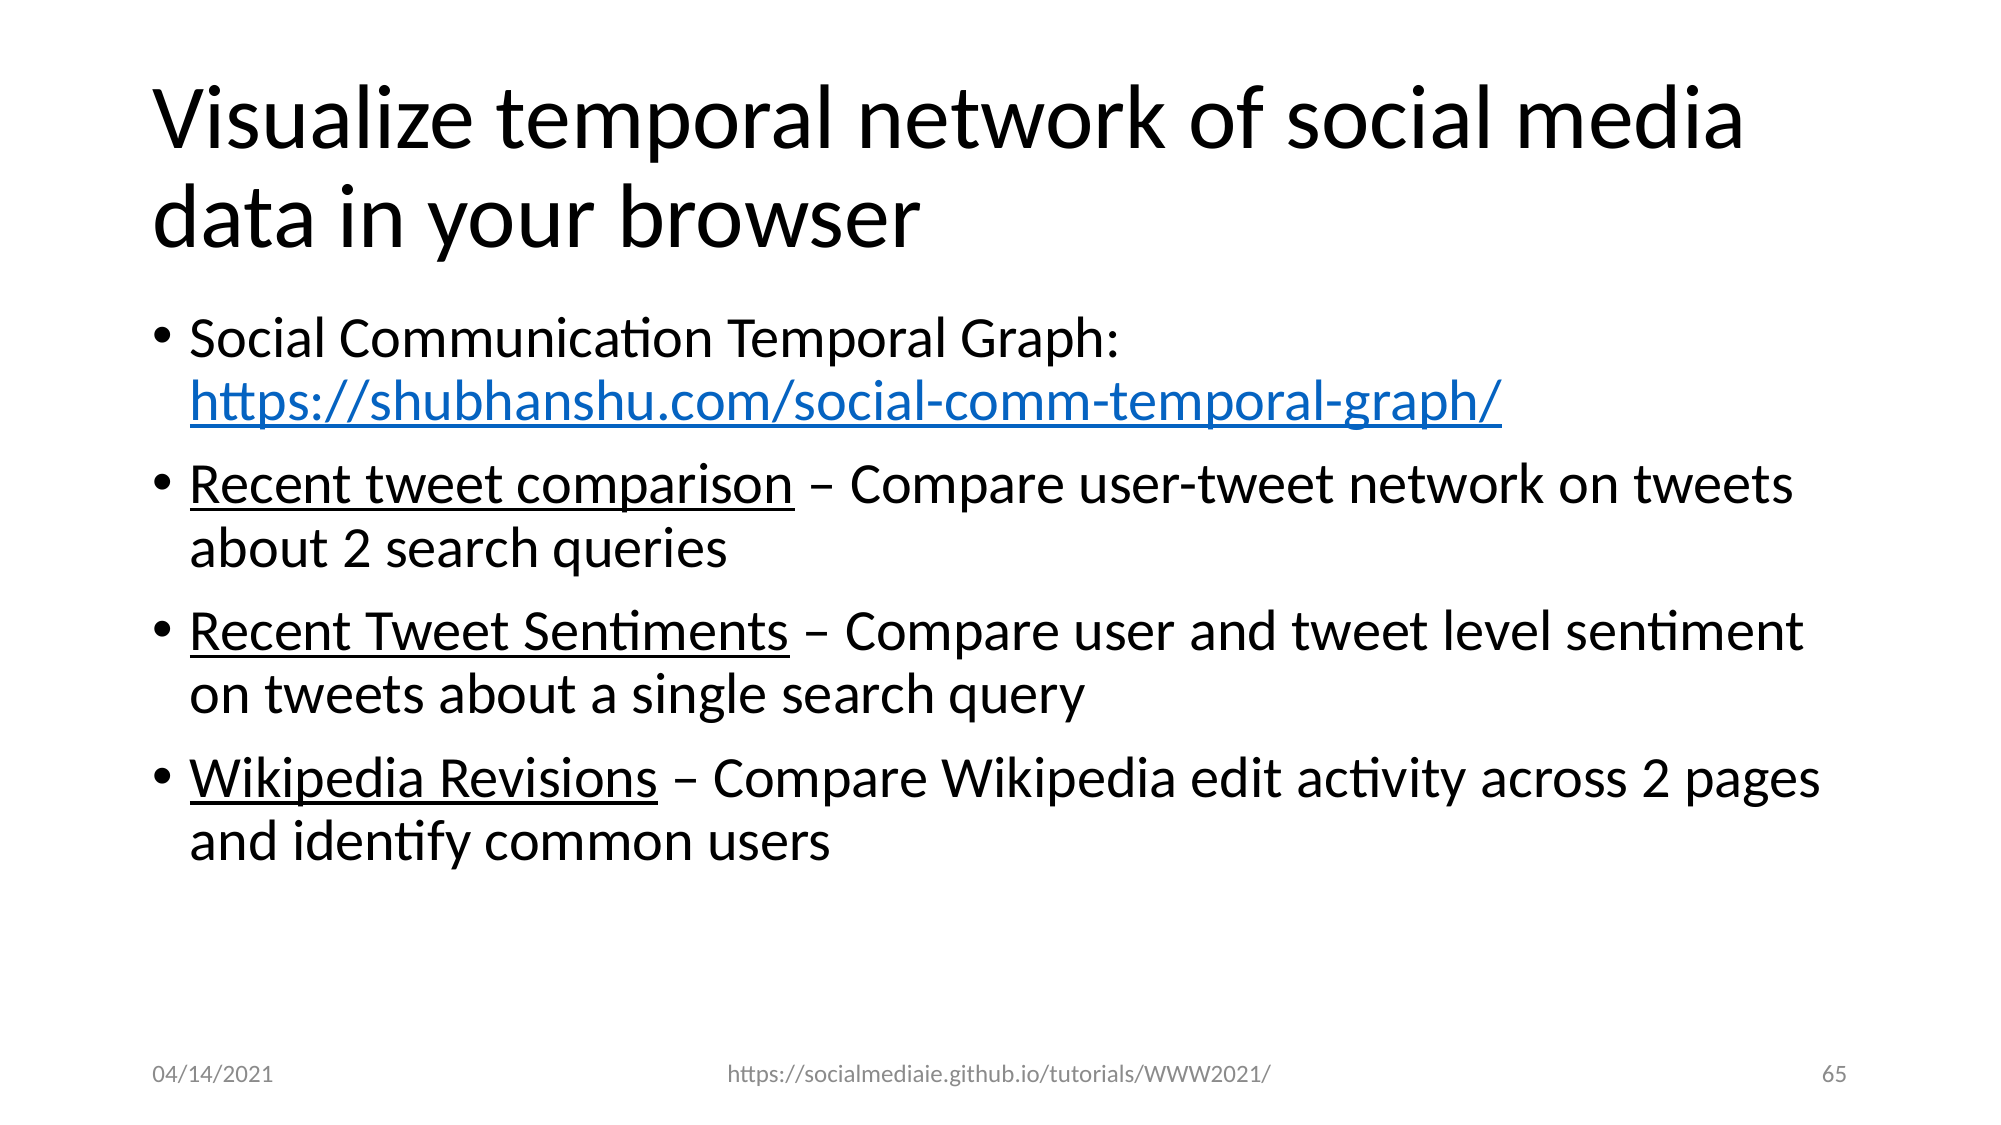

# Visualize temporal network of social media data in your browser
Social Communication Temporal Graph: https://shubhanshu.com/social-comm-temporal-graph/
Recent tweet comparison – Compare user-tweet network on tweets about 2 search queries
Recent Tweet Sentiments – Compare user and tweet level sentiment on tweets about a single search query
Wikipedia Revisions – Compare Wikipedia edit activity across 2 pages and identify common users
04/14/2021
https://socialmediaie.github.io/tutorials/WWW2021/
65